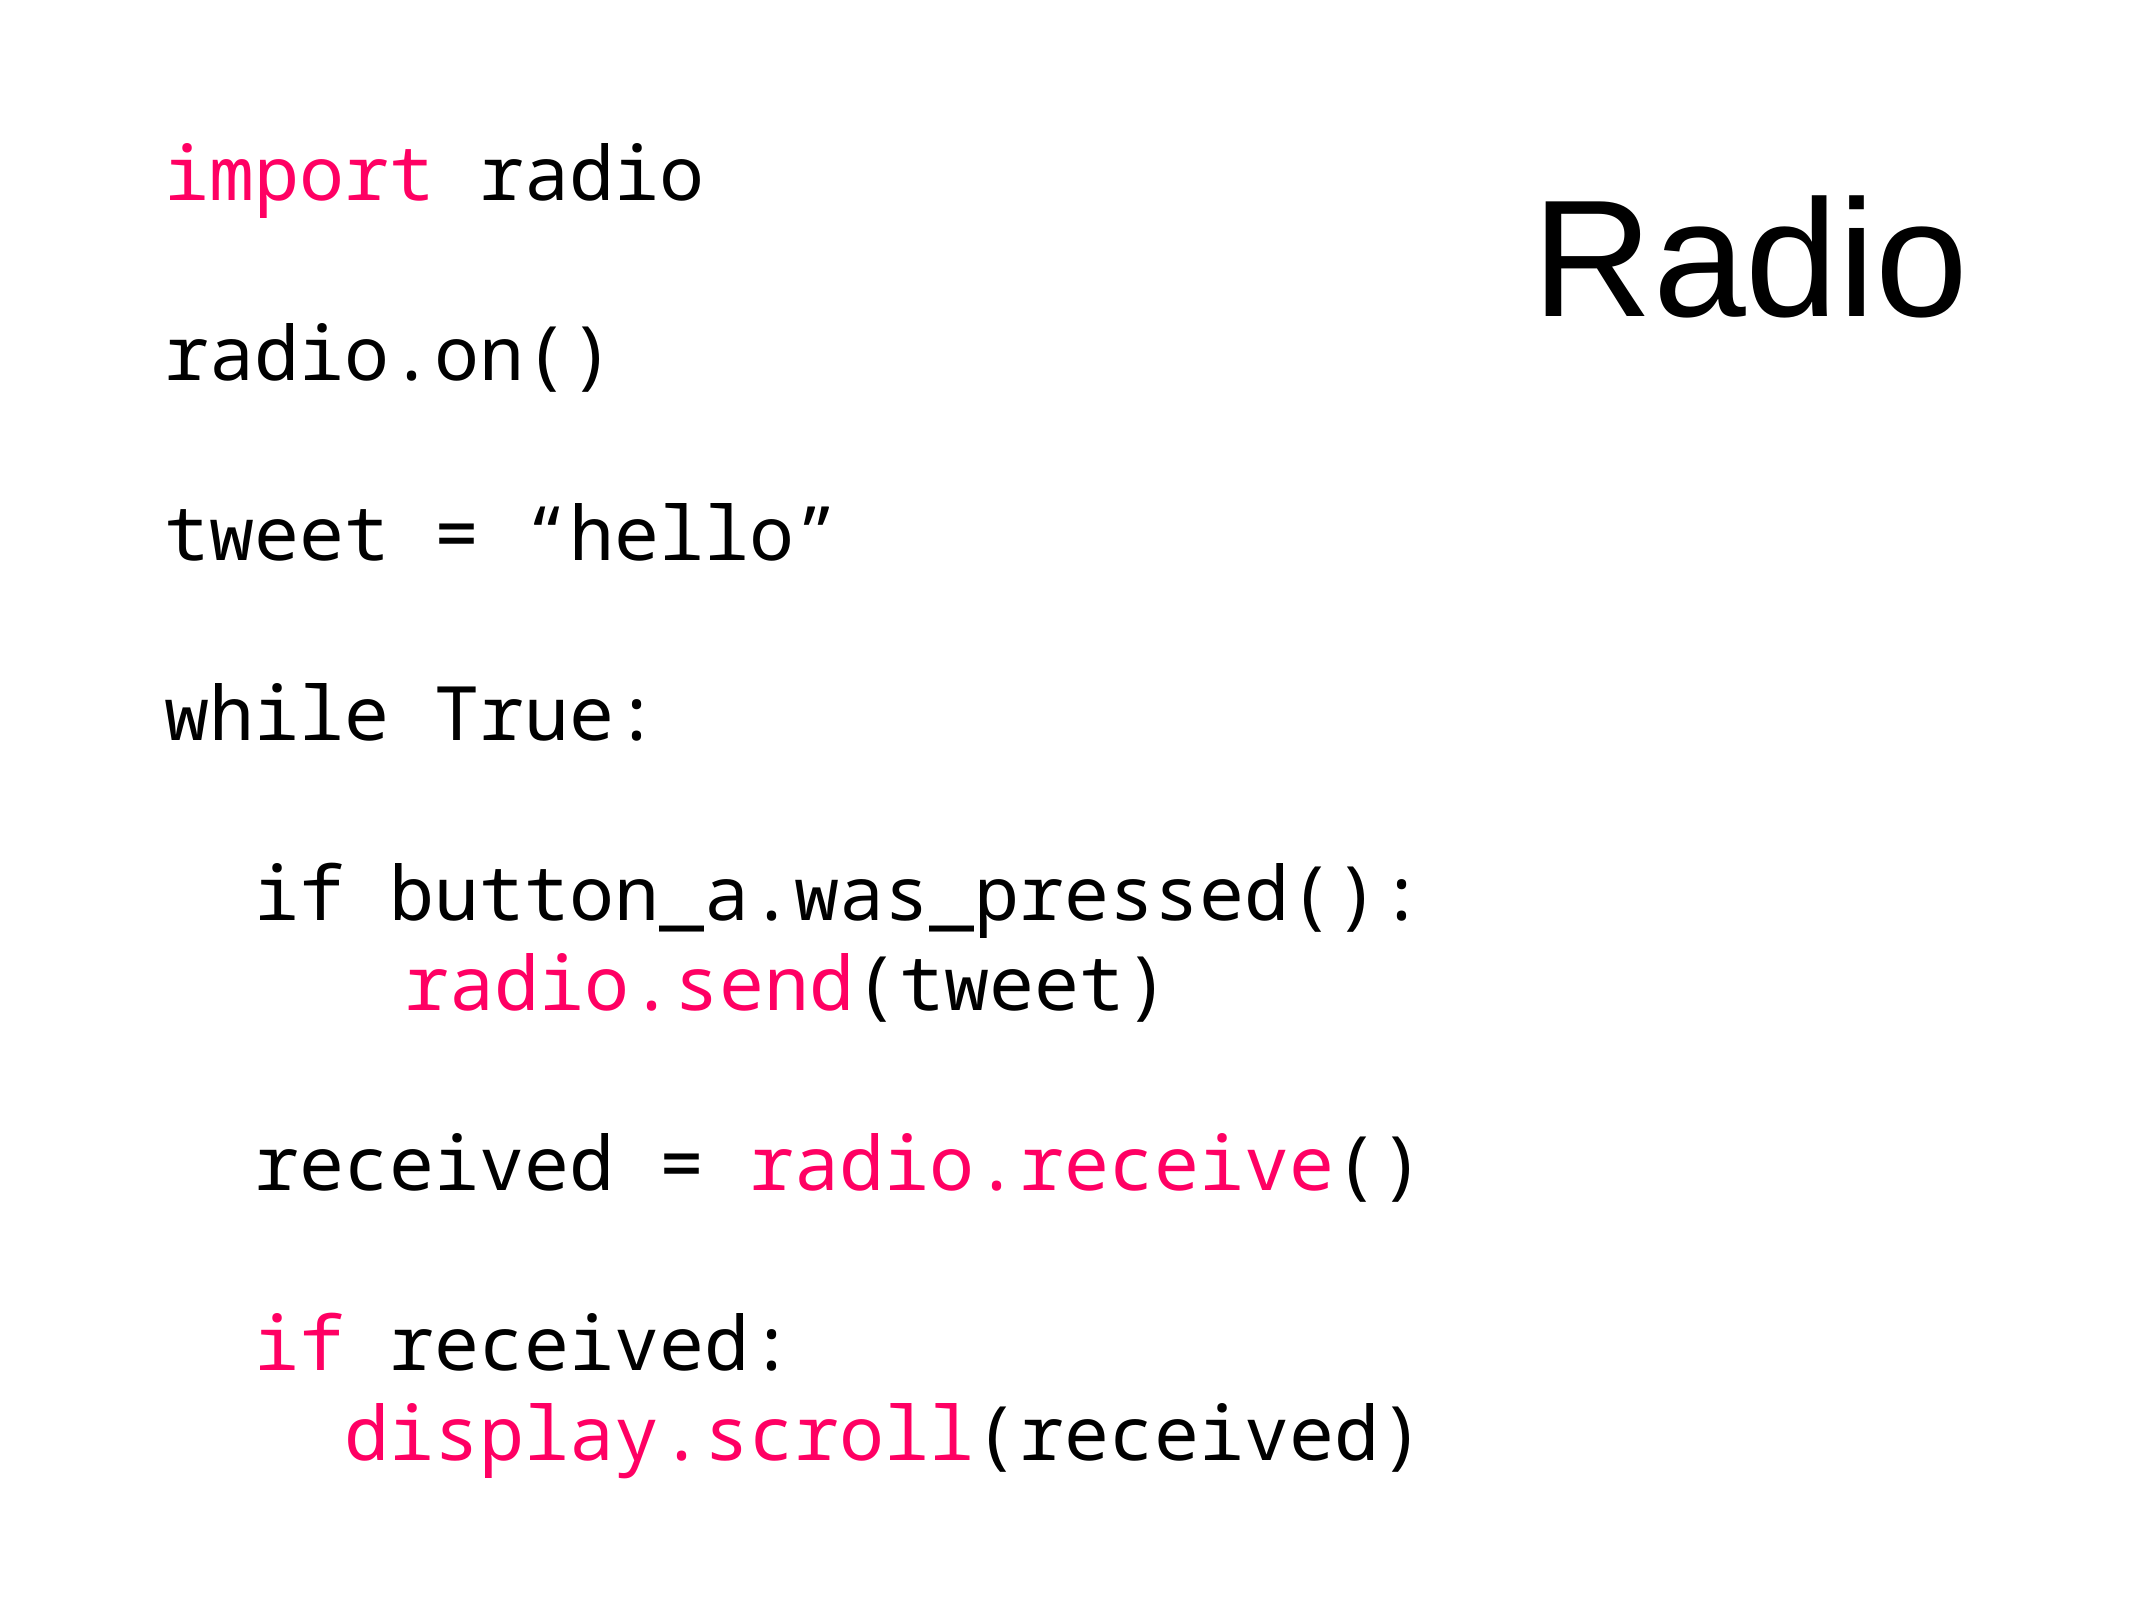

# Radio
import radio

radio.on()

tweet = “hello”

while True:

  if button_a.was_pressed():
	  radio.send(tweet)

  received = radio.receive()

  if received:
    display.scroll(received)